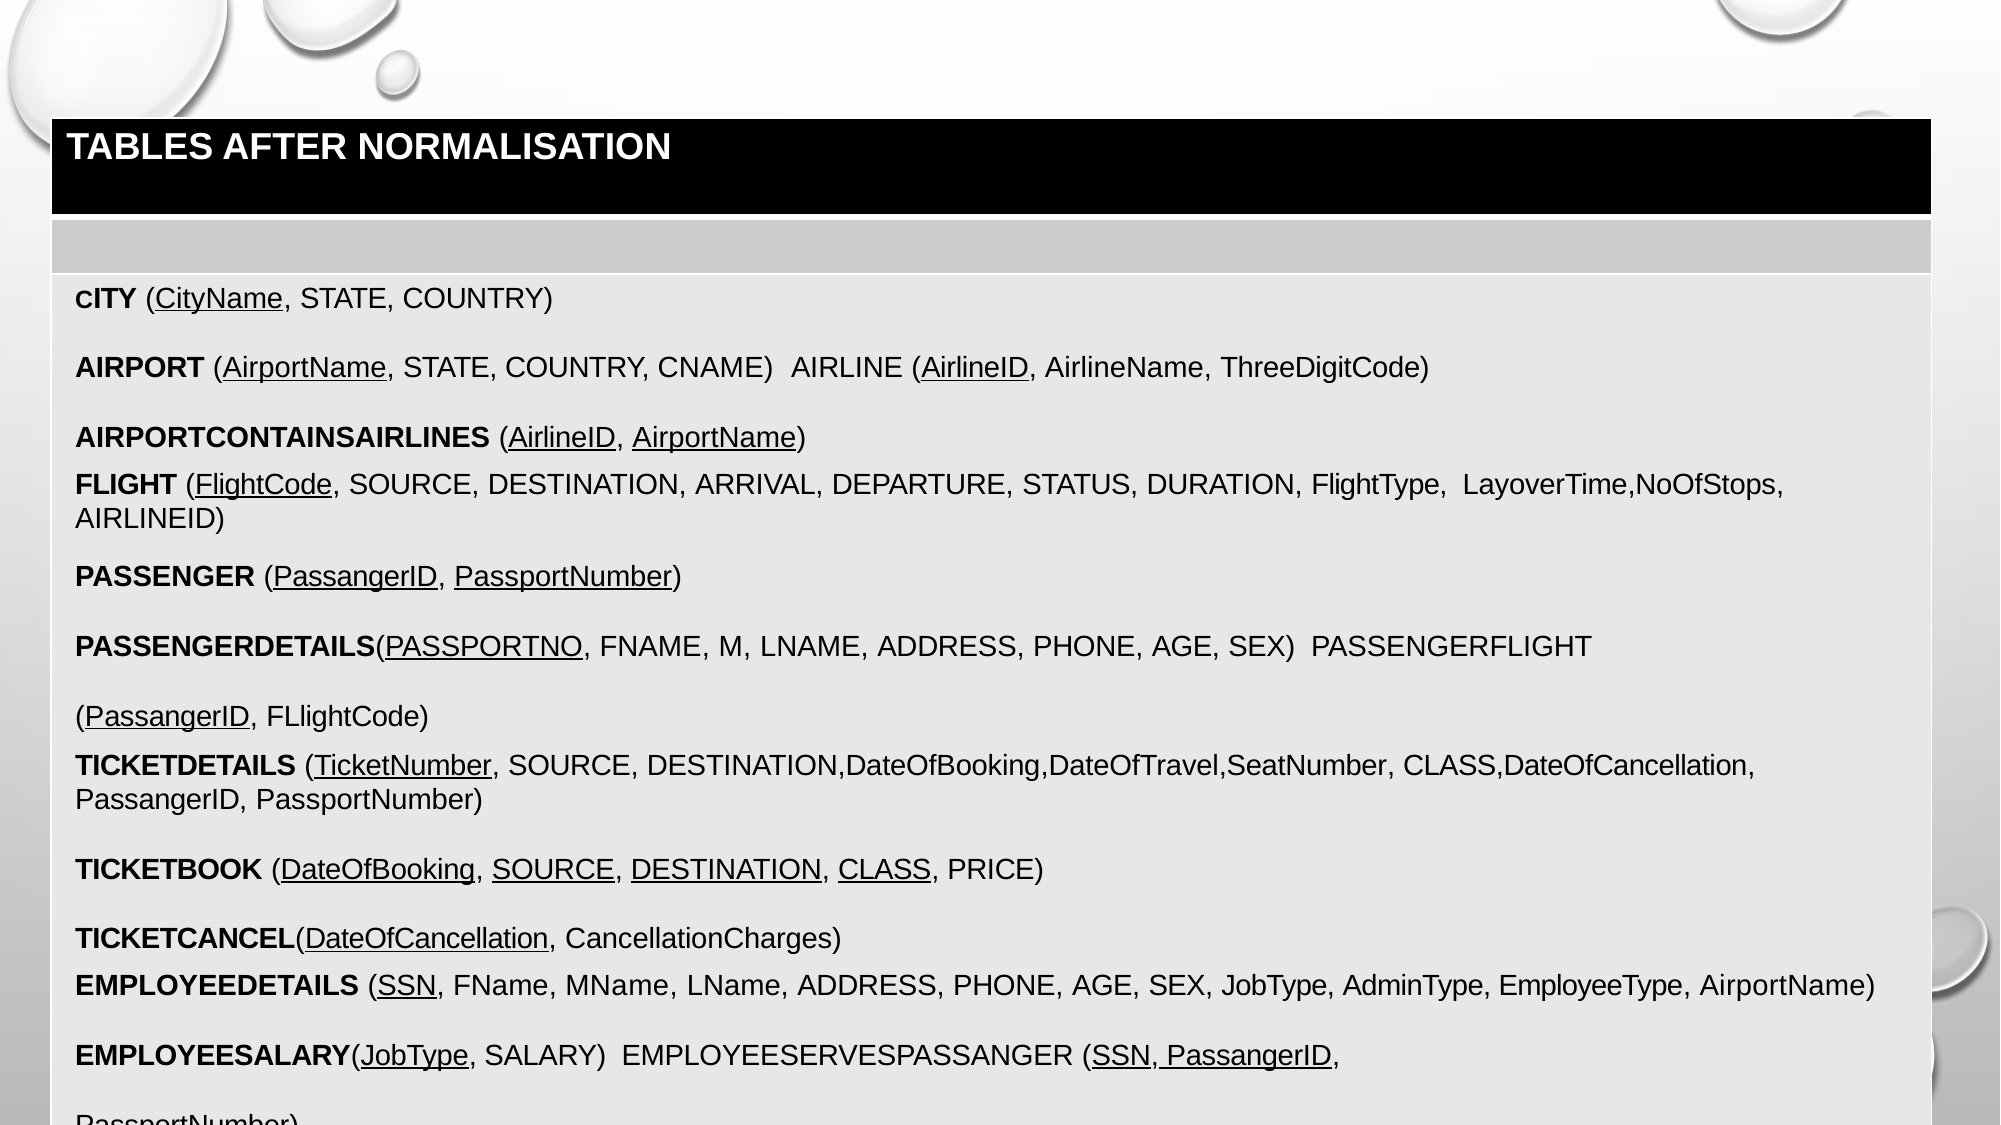

| TABLES AFTER NORMALISATION |
| --- |
|  |
| CITY (CityName, STATE, COUNTRY) AIRPORT (AirportName, STATE, COUNTRY, CNAME) AIRLINE (AirlineID, AirlineName, ThreeDigitCode) AIRPORTCONTAINSAIRLINES (AirlineID, AirportName) FLIGHT (FlightCode, SOURCE, DESTINATION, ARRIVAL, DEPARTURE, STATUS, DURATION, FlightType, LayoverTime,NoOfStops, AIRLINEID) PASSENGER (PassangerID, PassportNumber) PASSENGERDETAILS(PASSPORTNO, FNAME, M, LNAME, ADDRESS, PHONE, AGE, SEX) PASSENGERFLIGHT (PassangerID, FLlightCode) TICKETDETAILS (TicketNumber, SOURCE, DESTINATION,DateOfBooking,DateOfTravel,SeatNumber, CLASS,DateOfCancellation, PassangerID, PassportNumber) TICKETBOOK (DateOfBooking, SOURCE, DESTINATION, CLASS, PRICE) TICKETCANCEL(DateOfCancellation, CancellationCharges) EMPLOYEEDETAILS (SSN, FName, MName, LName, ADDRESS, PHONE, AGE, SEX, JobType, AdminType, EmployeeType, AirportName) EMPLOYEESALARY(JobType, SALARY) EMPLOYEESERVESPASSANGER (SSN, PassangerID, PassportNumber) |